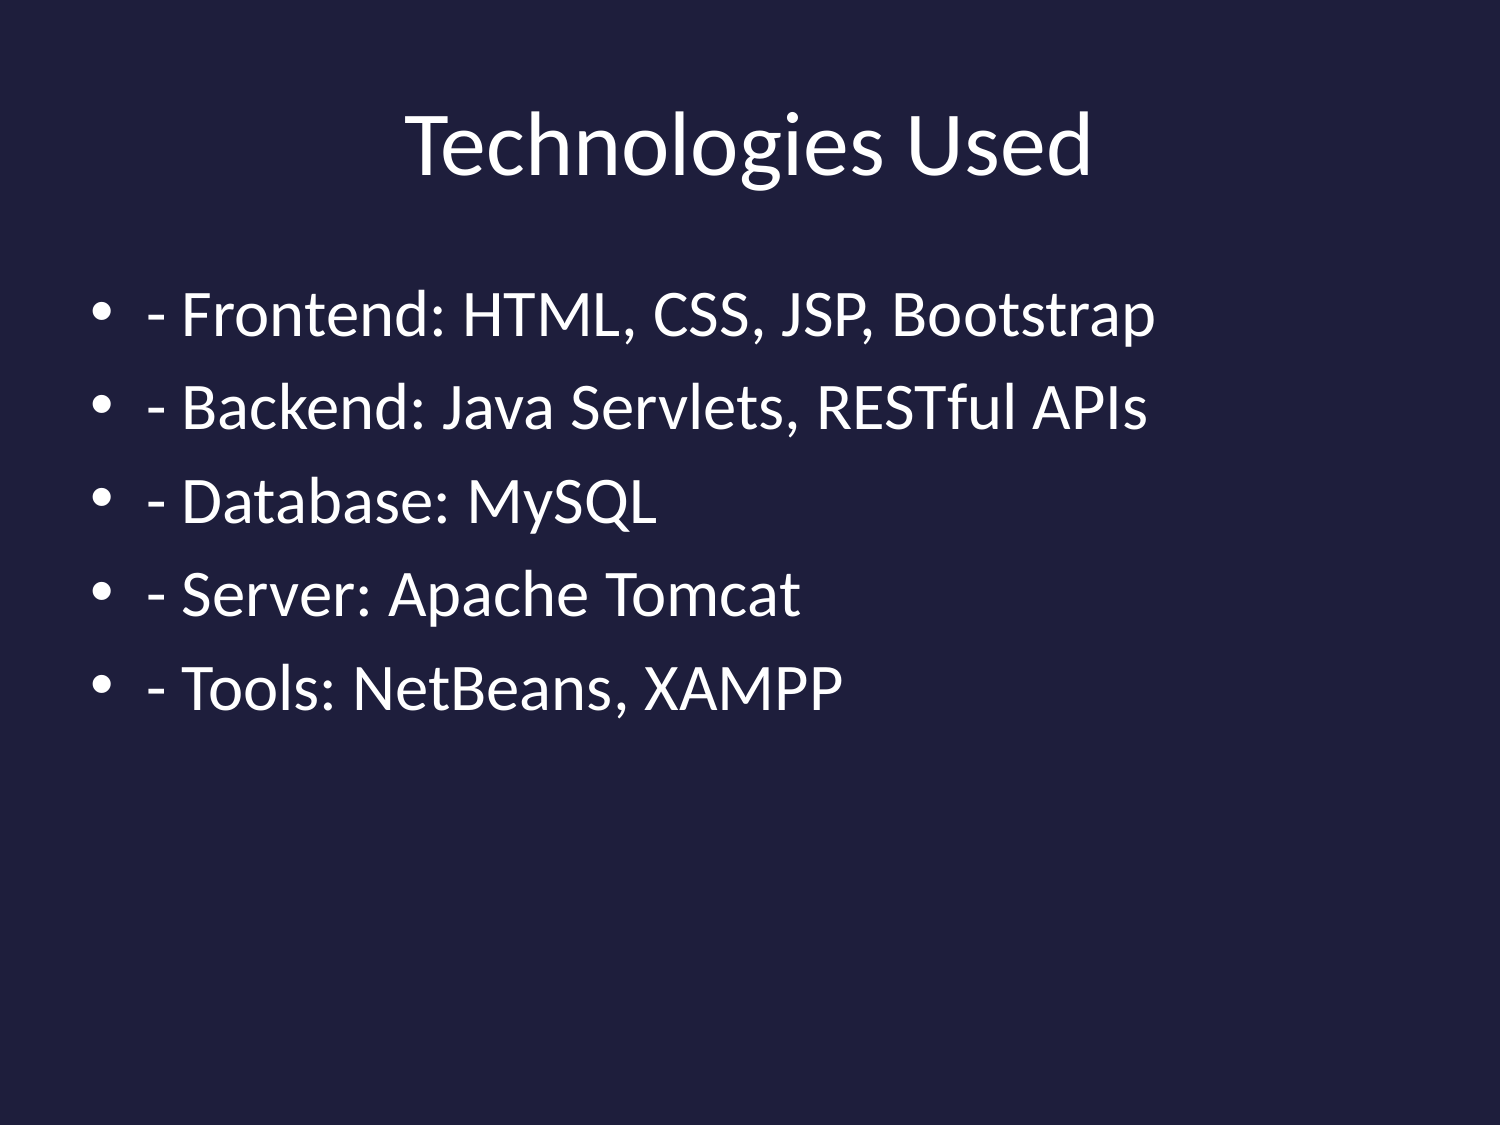

# Technologies Used
- Frontend: HTML, CSS, JSP, Bootstrap
- Backend: Java Servlets, RESTful APIs
- Database: MySQL
- Server: Apache Tomcat
- Tools: NetBeans, XAMPP